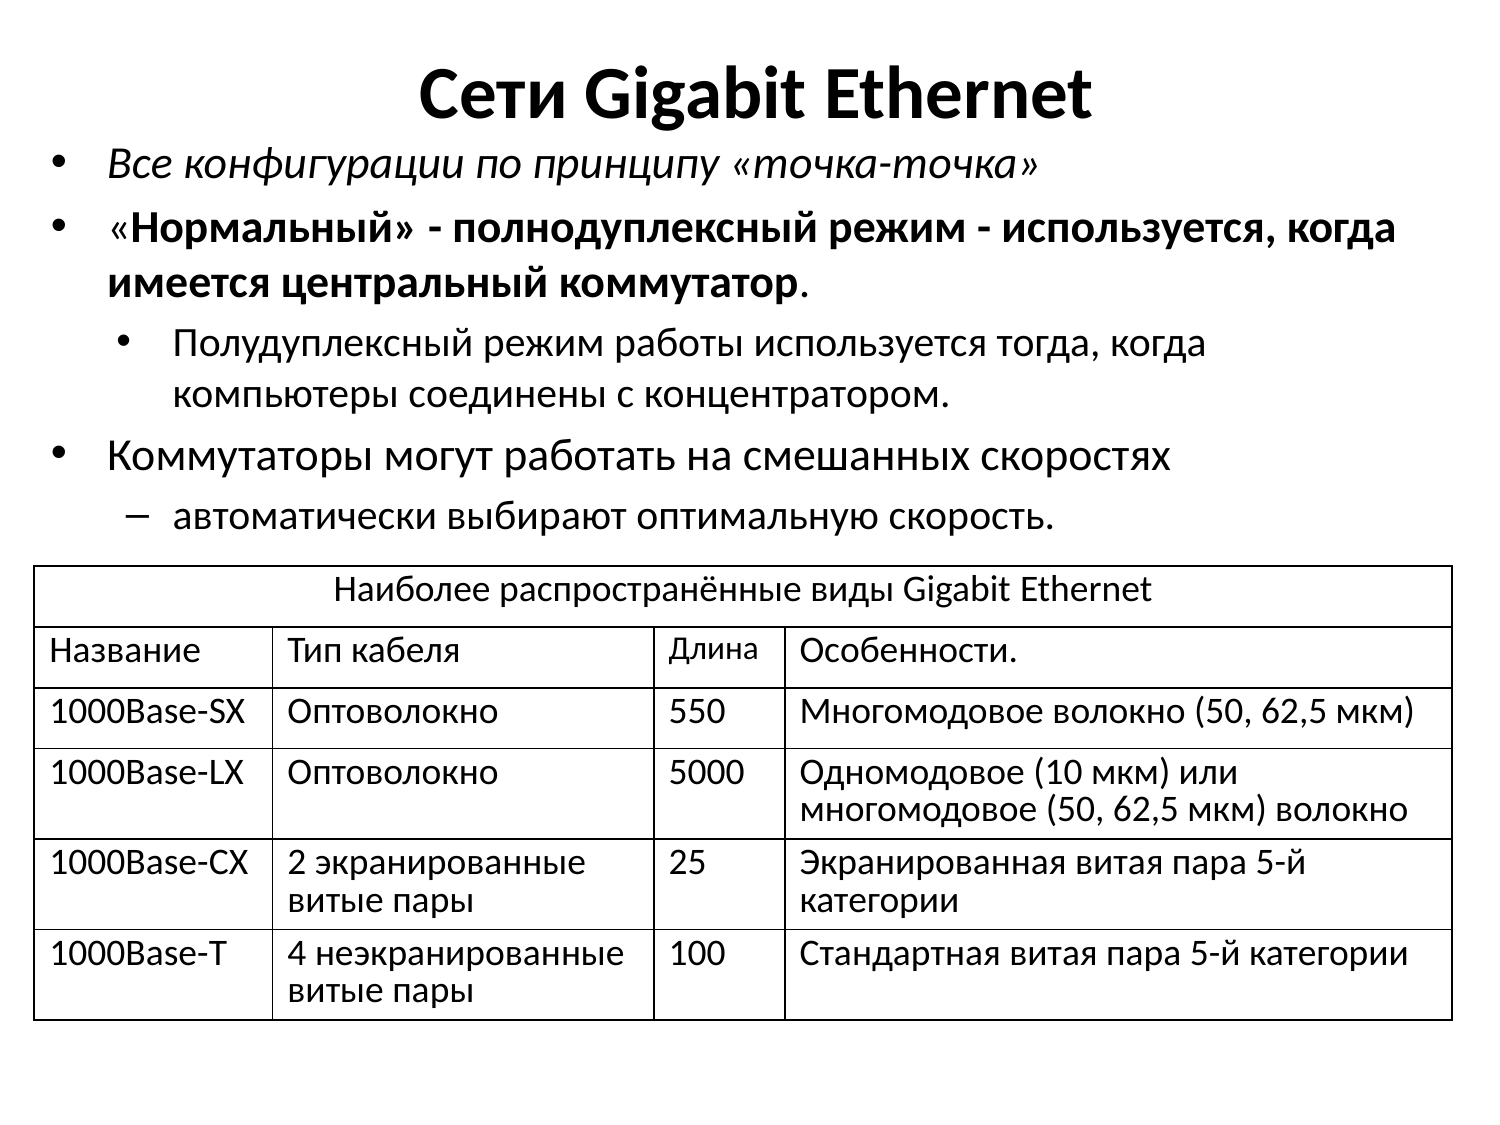

# Сети Gigabit Ethernet
Все конфигурации по принципу «точка-точка»
«Нормальный» - полнодуплексный режим - используется, когда имеется центральный коммутатор.
Полудуплексный режим работы используется тогда, когда компьютеры соединены с концентратором.
Коммутаторы могут работать на смешанных скоростях
автоматически выбирают оптимальную скорость.

| Наиболее распространённые виды Gigabit Ethernet |  |  |  |
| --- | --- | --- | --- |
| Название | Тип кабеля | Длина | Особенности. |
| 1000Base-SX | Оптоволокно | 550 | Многомодовое волокно (50, 62,5 мкм) |
| 1000Base-LX | Оптоволокно | 5000 | Одномодовое (10 мкм) или многомодовое (50, 62,5 мкм) волокно |
| 1000Base-CX | 2 экранированные витые пары | 25 | Экранированная витая пара 5-й категории |
| 1000Base-T | 4 неэкранированные витые пары | 100 | Стандартная витая пара 5-й категории |